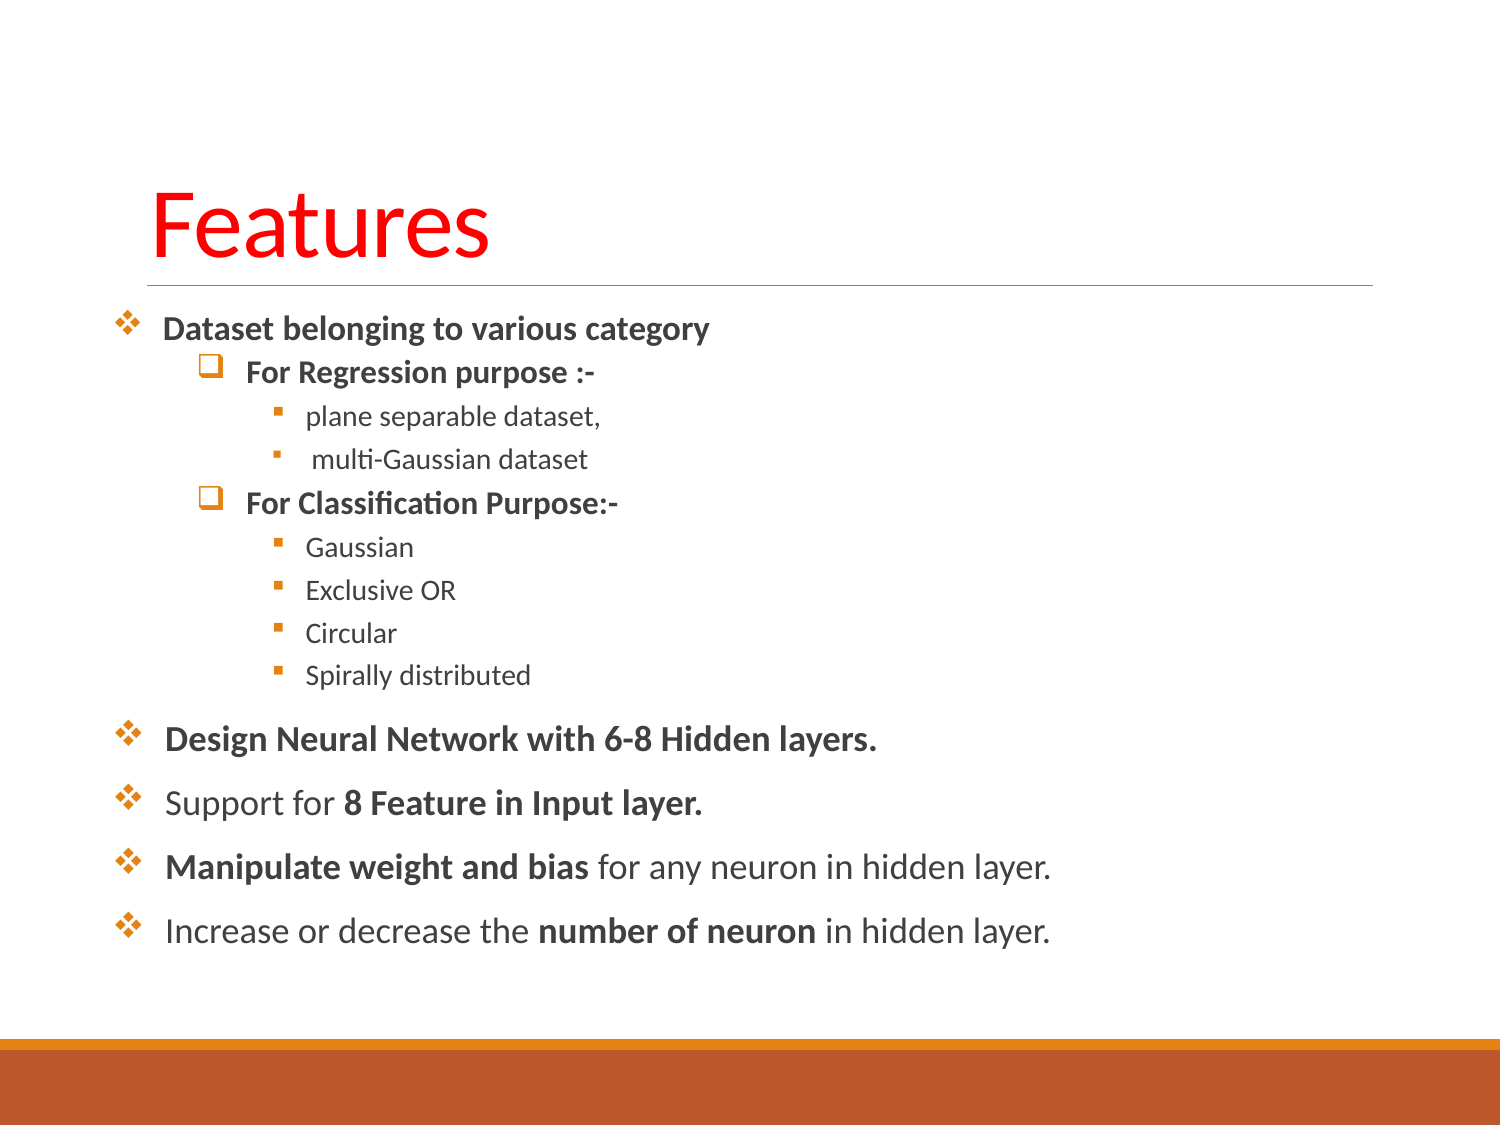

# Features
   Dataset belonging to various category
   For Regression purpose :-
plane separable dataset,
 multi-Gaussian dataset
   For Classification Purpose:-
Gaussian
Exclusive OR
Circular
Spirally distributed
   Design Neural Network with 6-8 Hidden layers.
   Support for 8 Feature in Input layer.
   Manipulate weight and bias for any neuron in hidden layer.
   Increase or decrease the number of neuron in hidden layer.